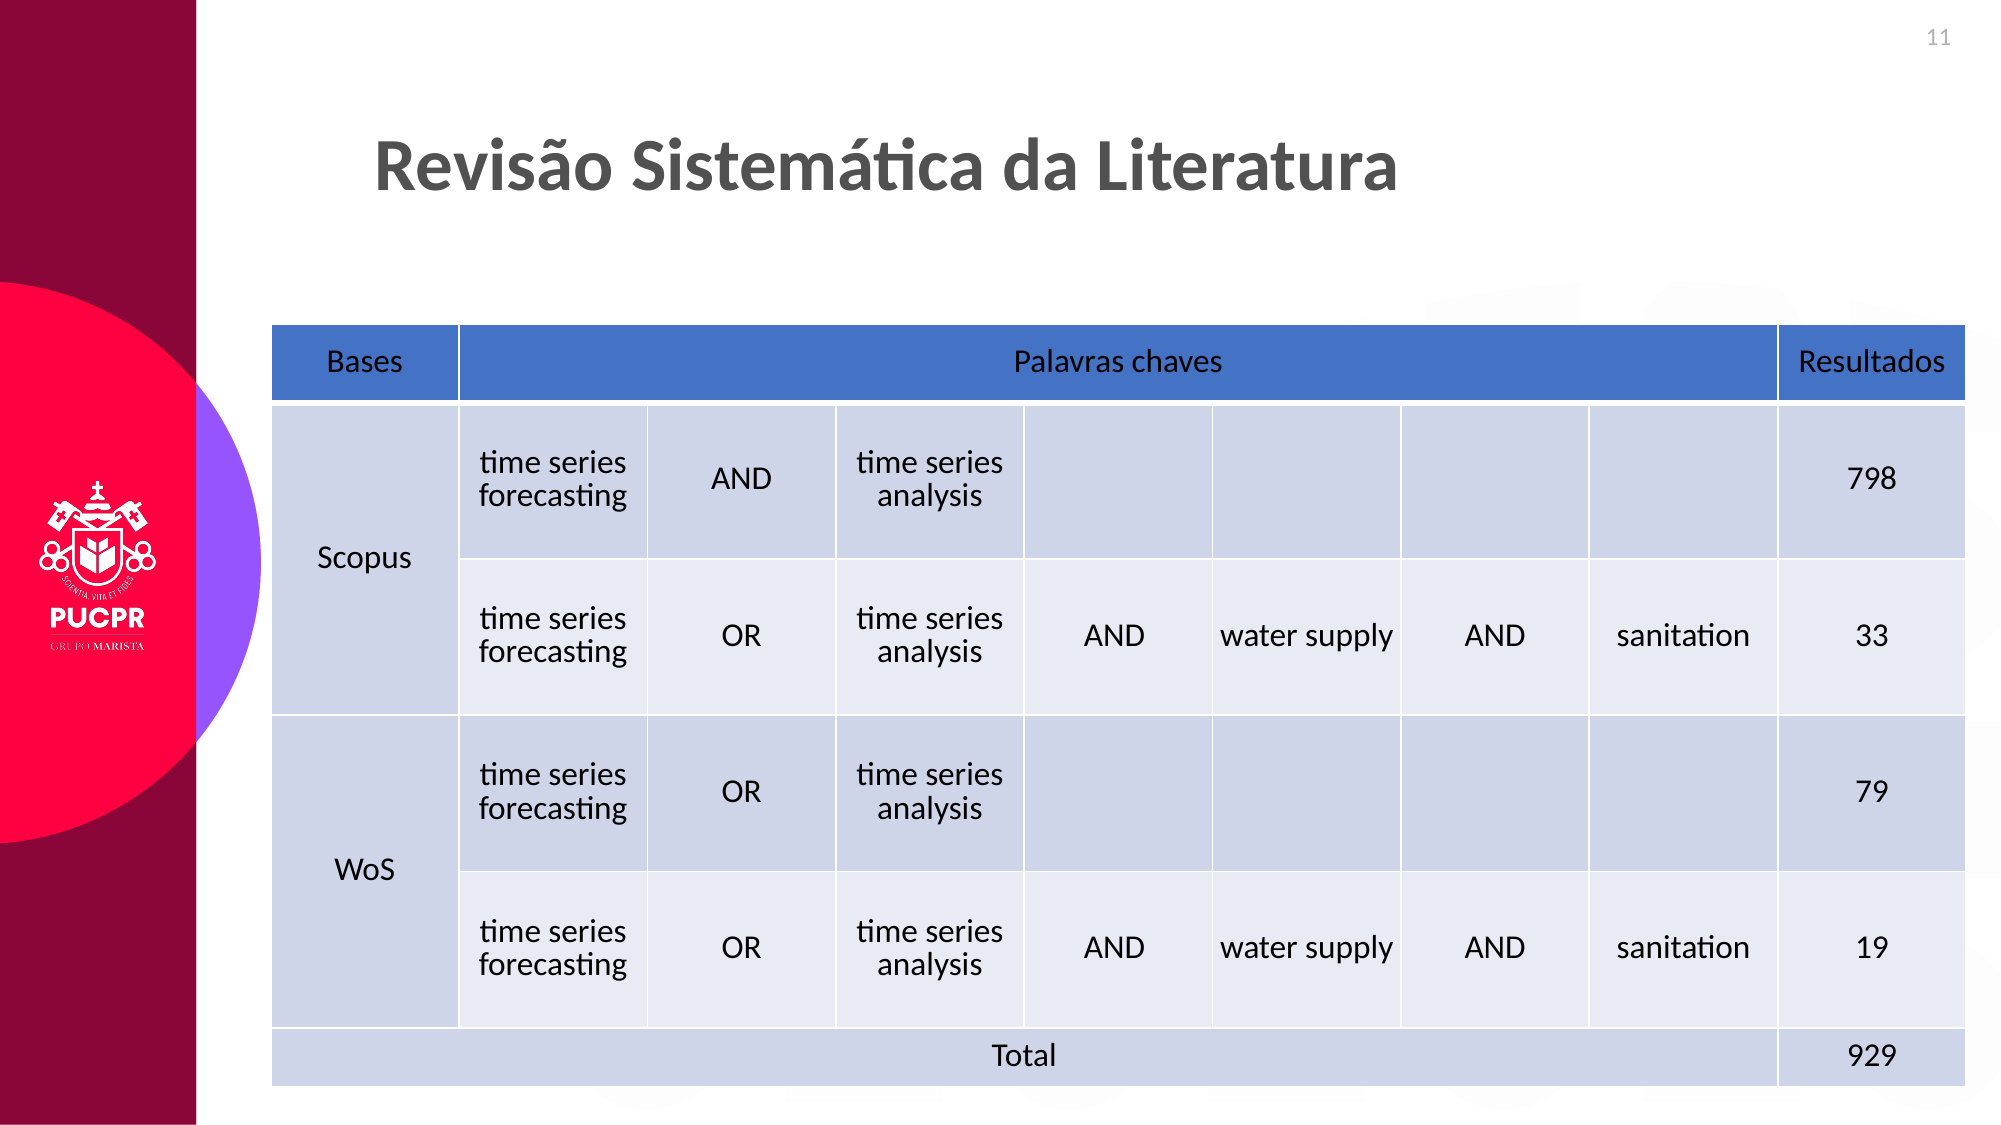

11
Revisão Sistemática da Literatura
| Bases | Palavras chaves |  |  |  |  |  |  | Resultados |
| --- | --- | --- | --- | --- | --- | --- | --- | --- |
| Scopus | time series forecasting | AND | time series analysis |  |  |  |  | 798 |
|  | time series forecasting | OR | time series analysis | AND | water supply | AND | sanitation | 33 |
| WoS | time series forecasting | OR | time series analysis |  |  |  |  | 79 |
|  | time series forecasting | OR | time series analysis | AND | water supply | AND | sanitation | 19 |
| Total |  |  |  |  |  |  |  | 929 |